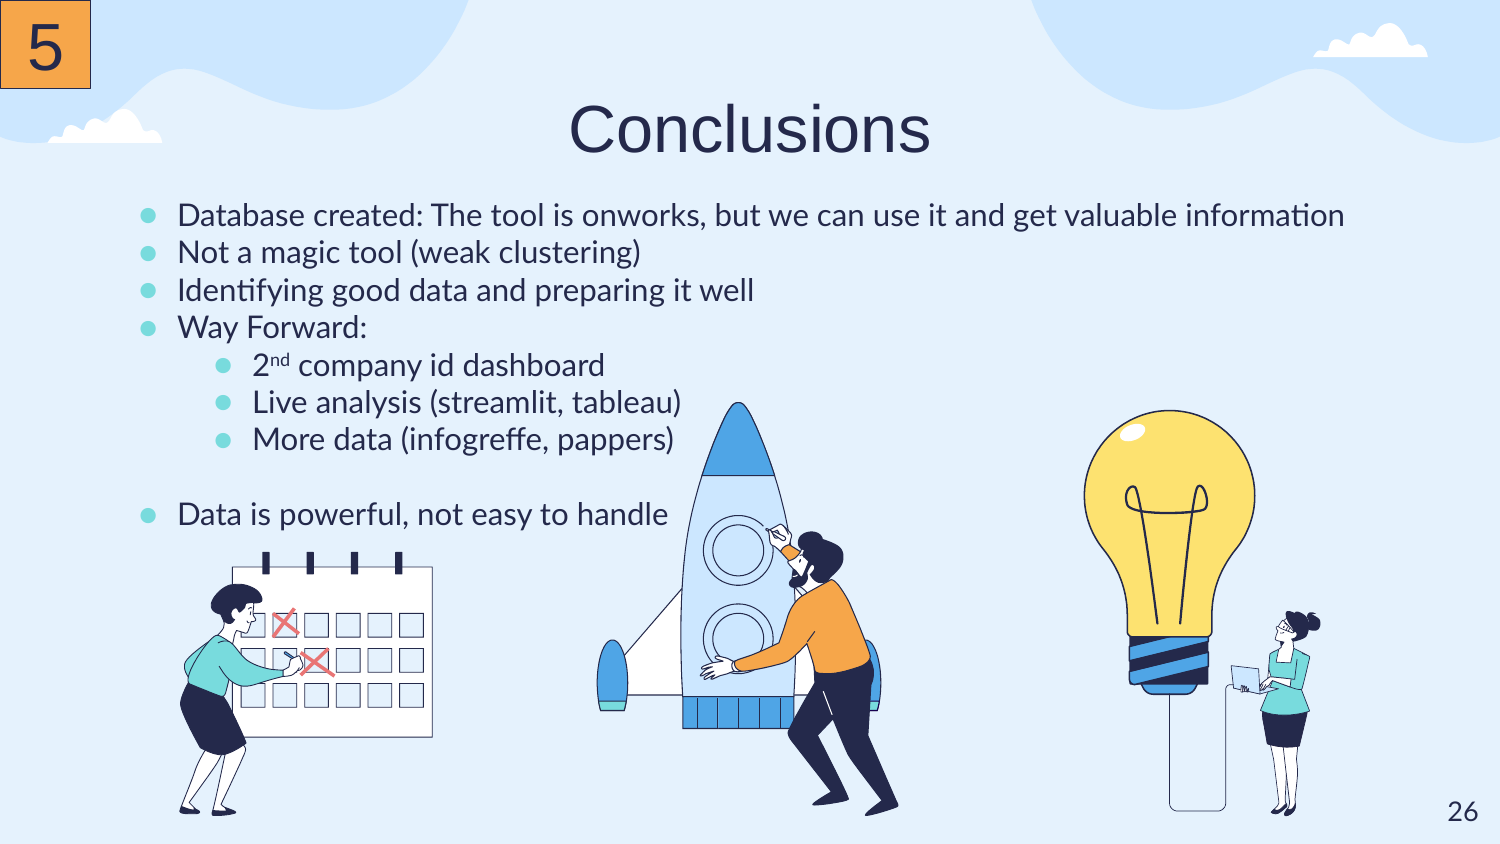

5

# Conclusions

Database created: The tool is onworks, but we can use it and get valuable information
Not a magic tool (weak clustering)
Identifying good data and preparing it well
Way Forward:
2nd company id dashboard
Live analysis (streamlit, tableau)
More data (infogreffe, pappers)

Data is powerful, not easy to handle

26